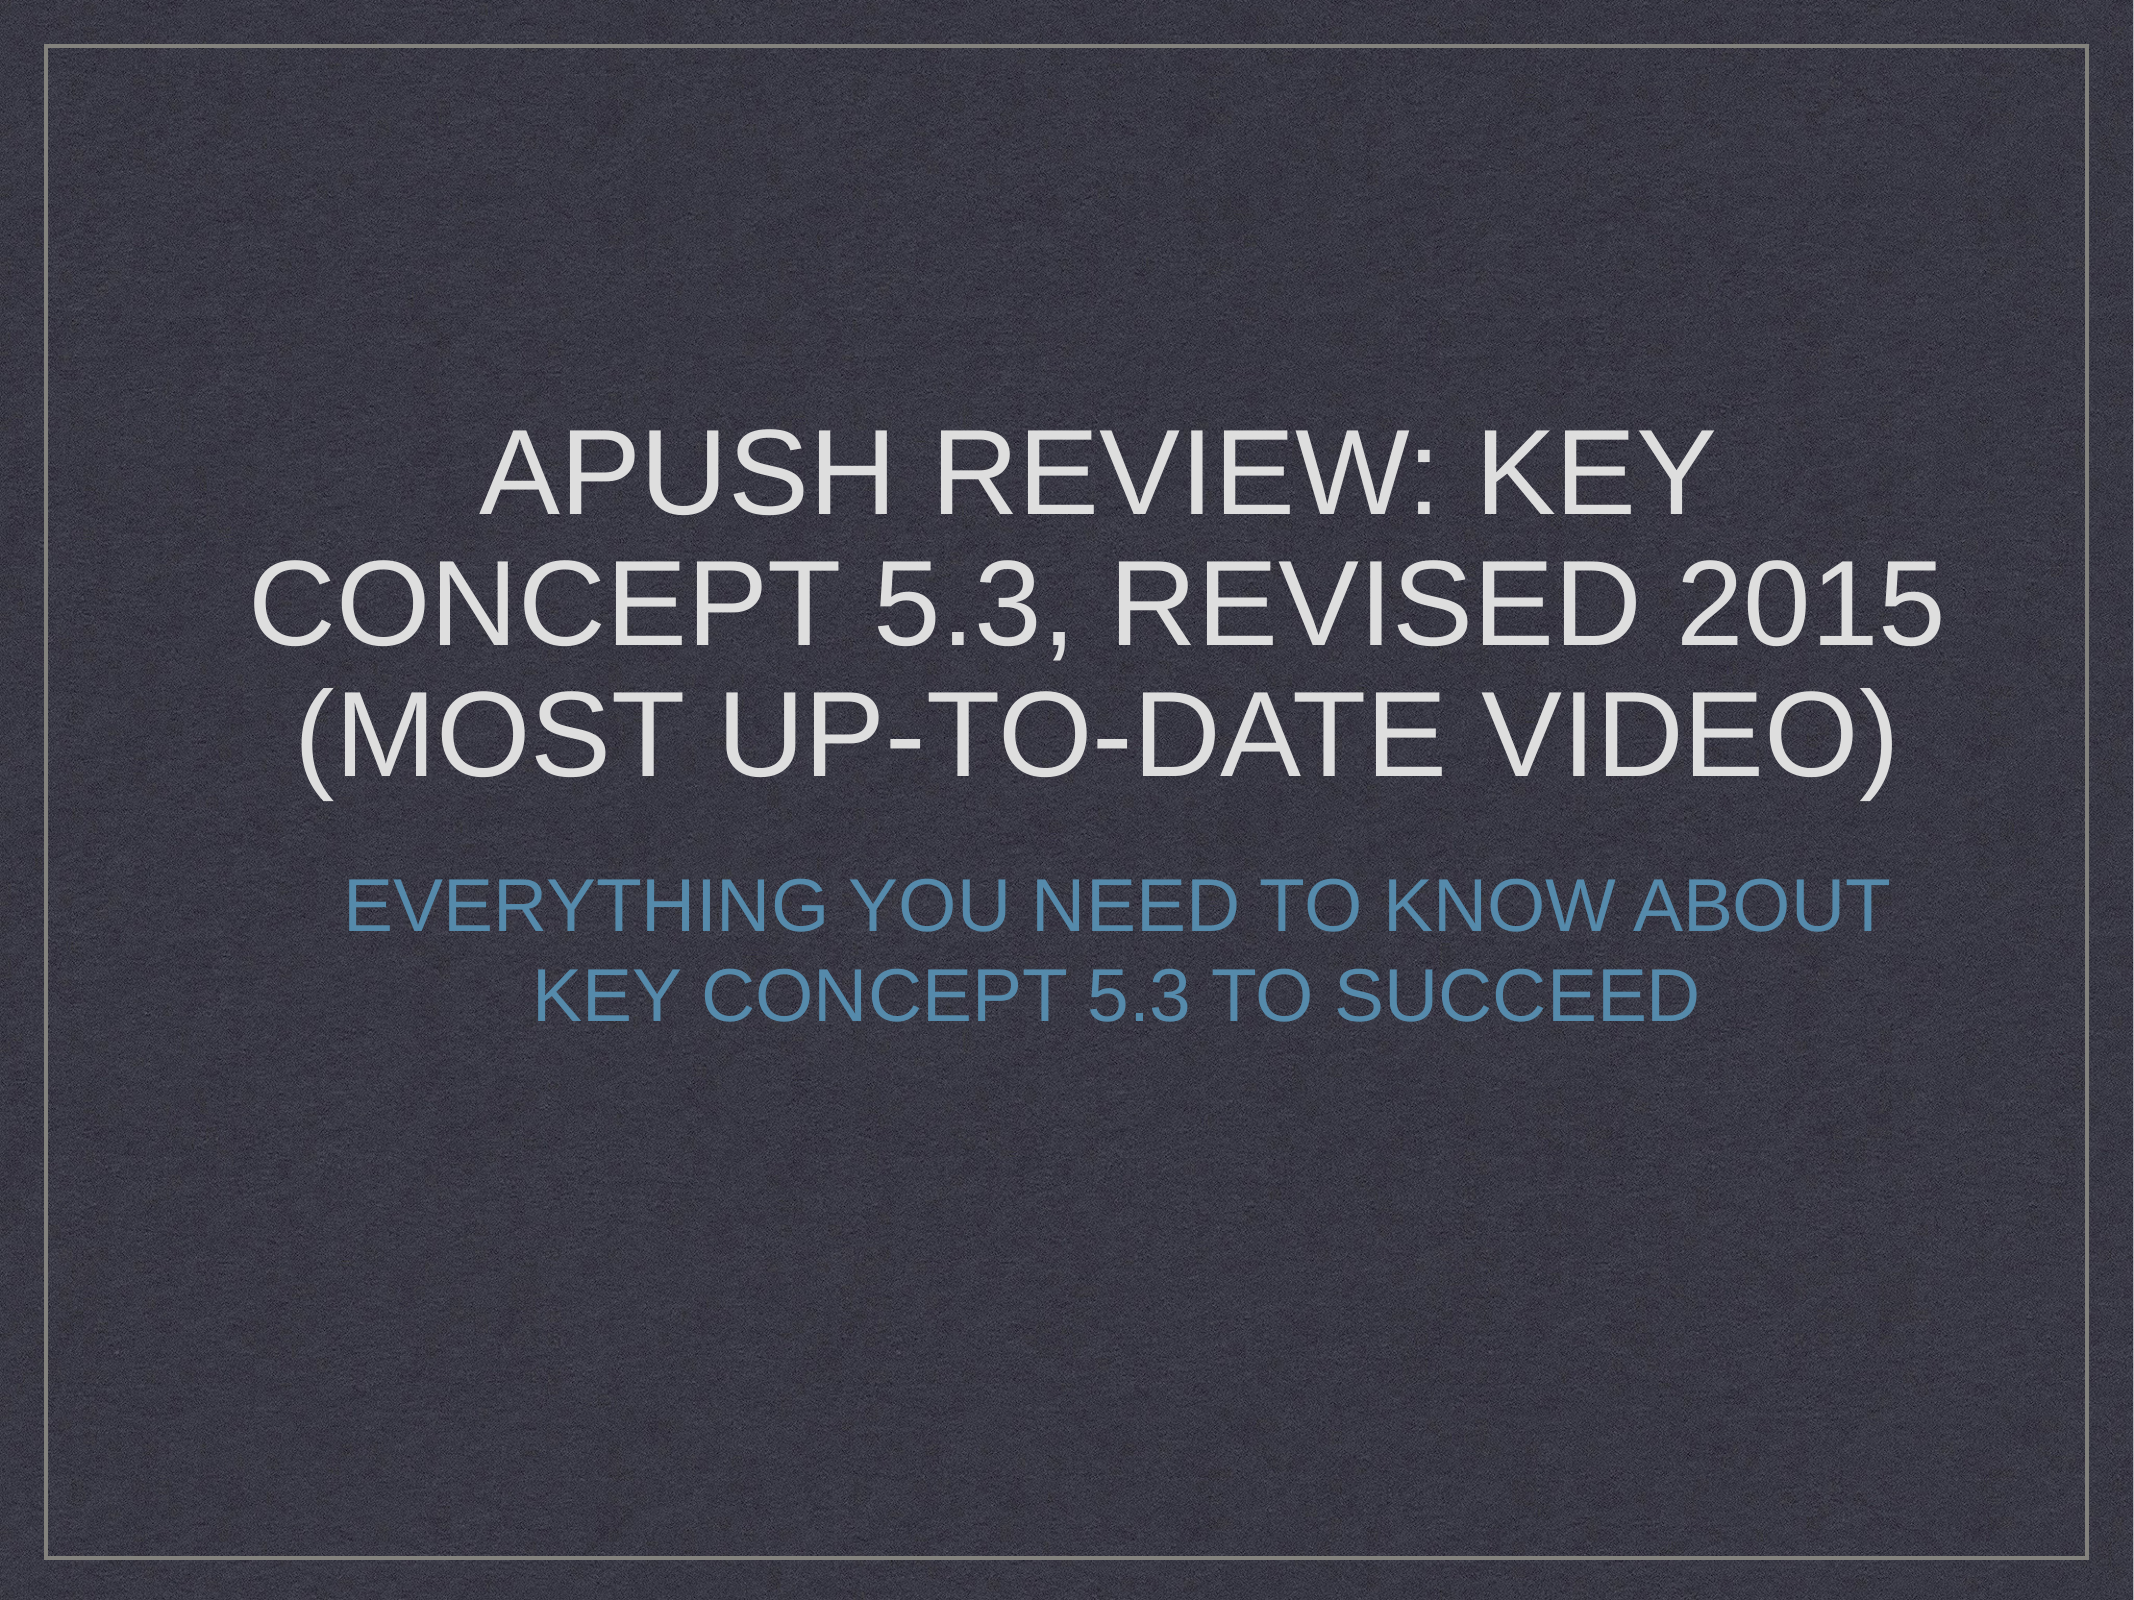

# APUSH Review: Key Concept 5.3, revised 2015 (Most up-to-date video)
Everything You Need To Know about key concept 5.3 to succeed